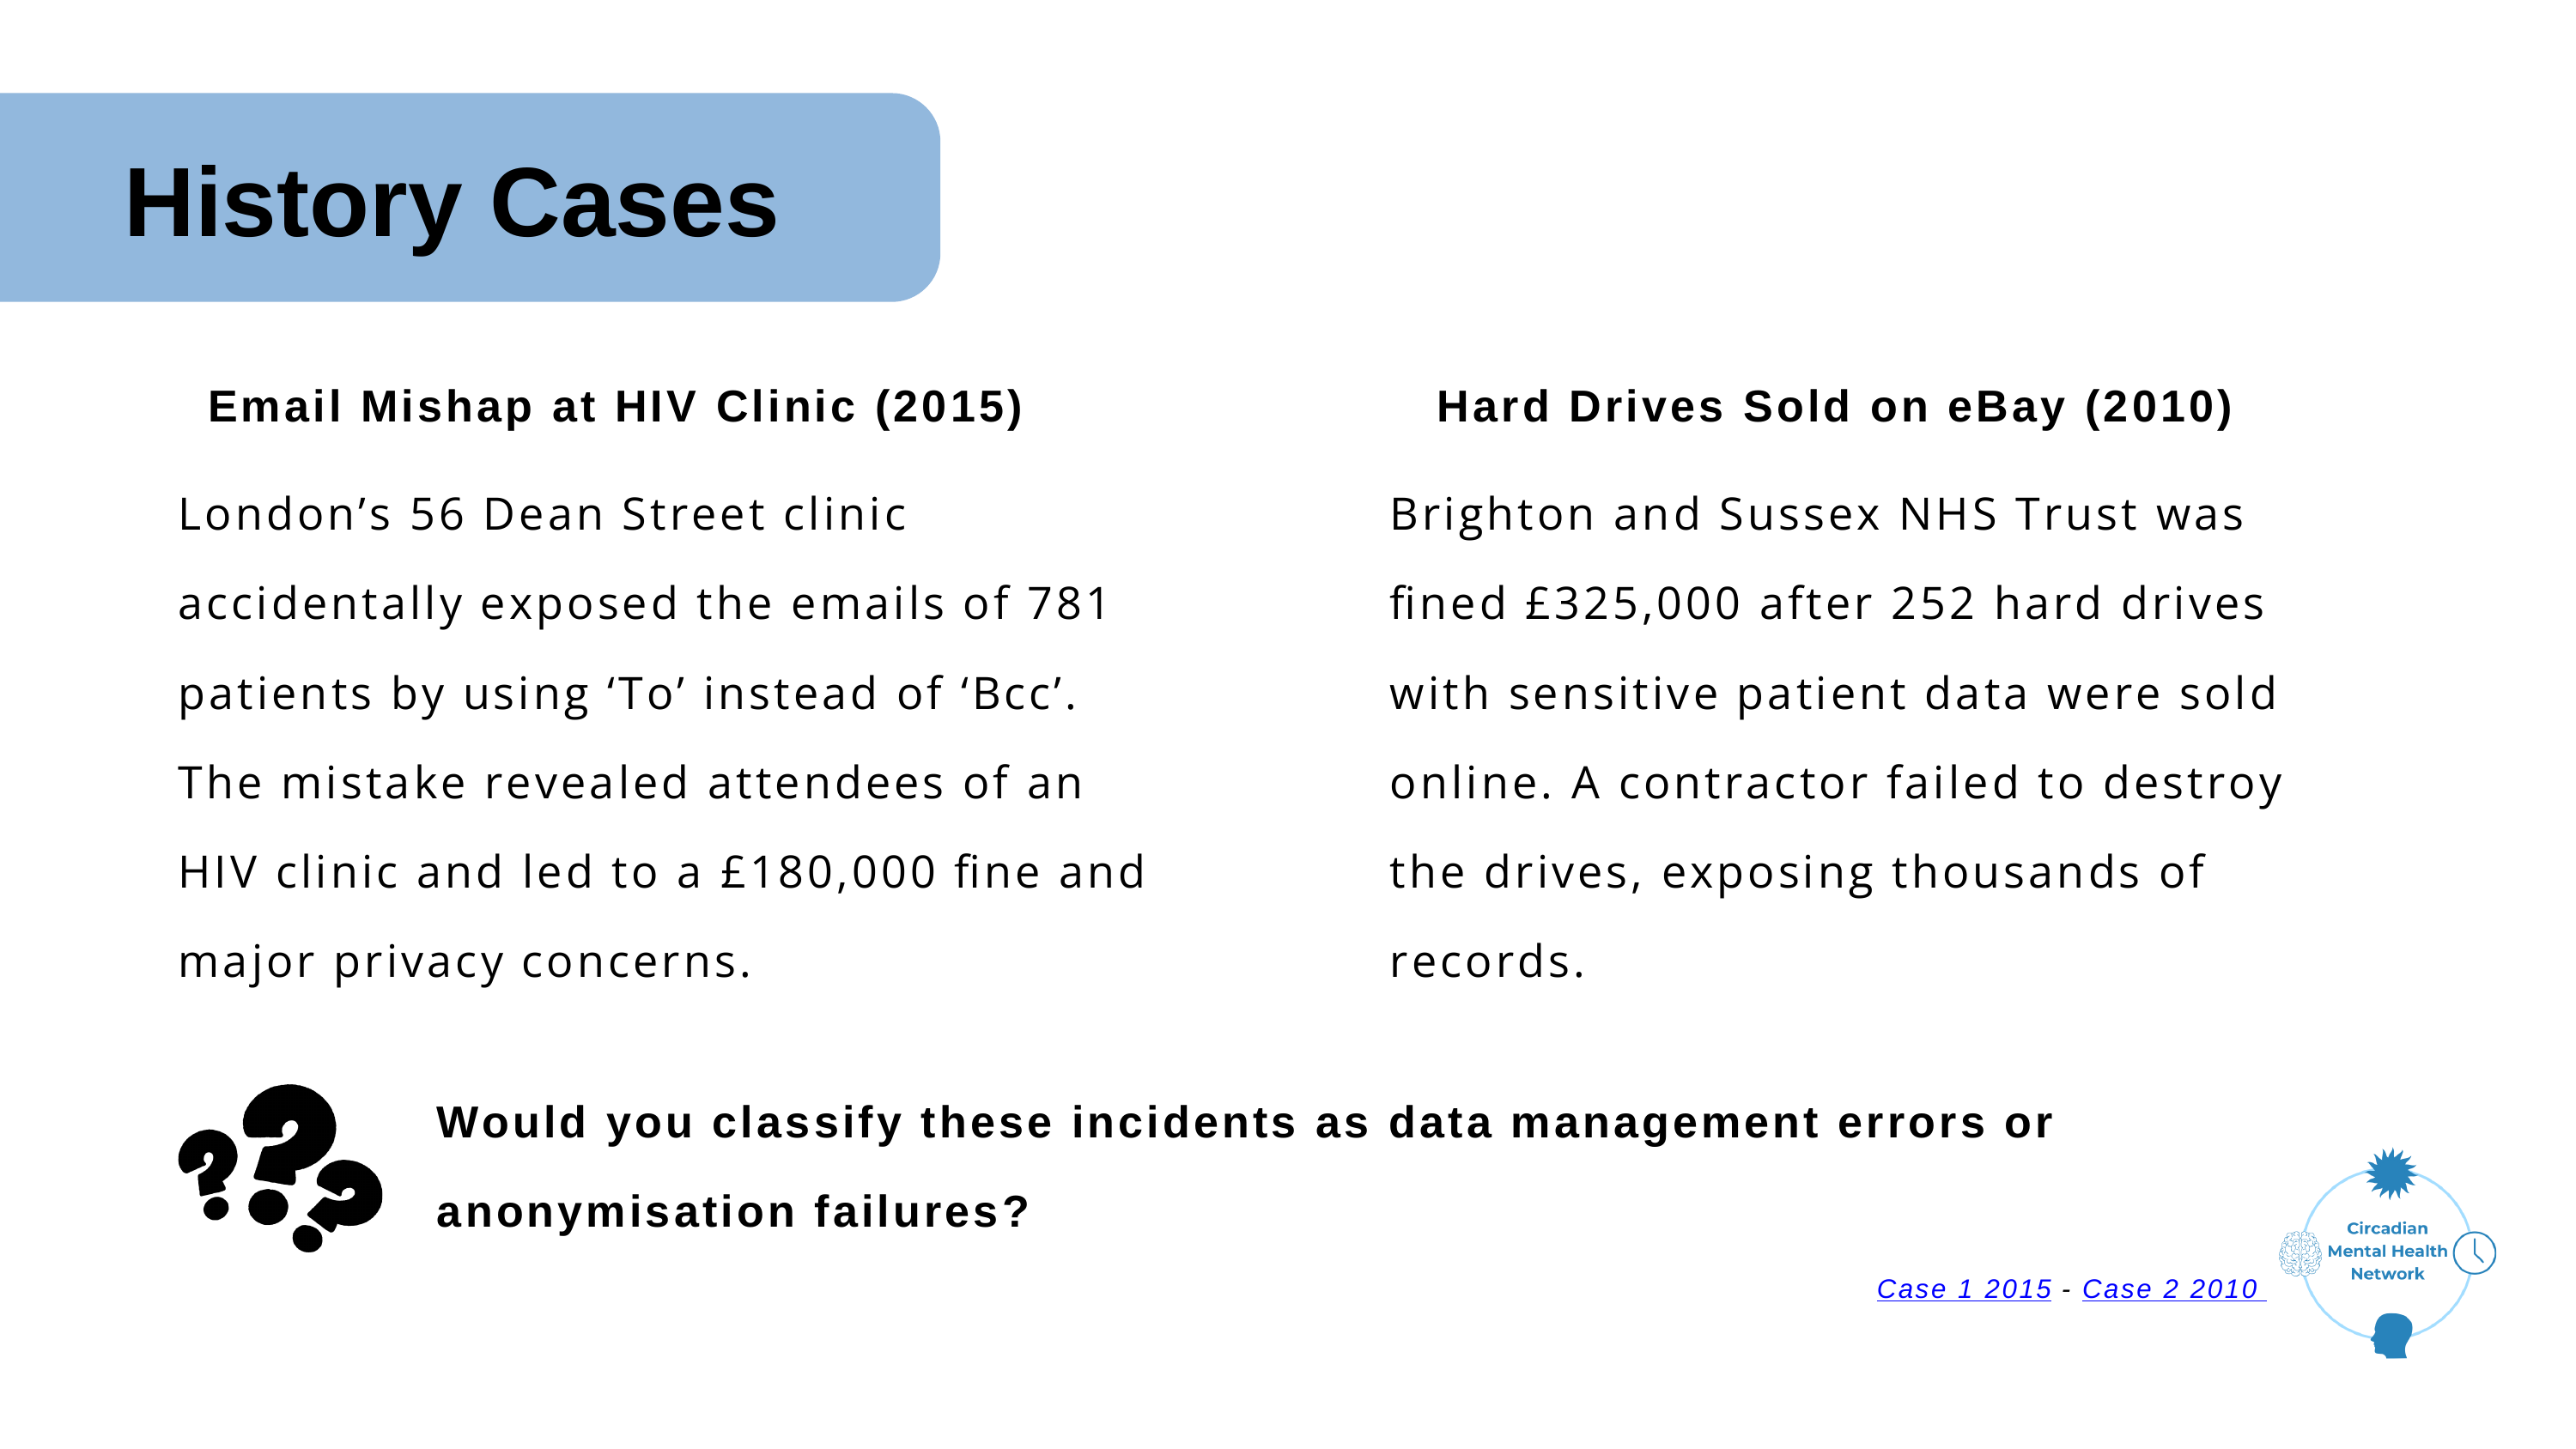

History Cases
Email Mishap at HIV Clinic (2015)
 Hard Drives Sold on eBay (2010)
London’s 56 Dean Street clinic accidentally exposed the emails of 781 patients by using ‘To’ instead of ‘Bcc’. The mistake revealed attendees of an HIV clinic and led to a £180,000 fine and major privacy concerns.
Brighton and Sussex NHS Trust was fined £325,000 after 252 hard drives with sensitive patient data were sold online. A contractor failed to destroy the drives, exposing thousands of records.
Would you classify these incidents as data management errors or anonymisation failures?

Case 1 2015 - Case 2 2010